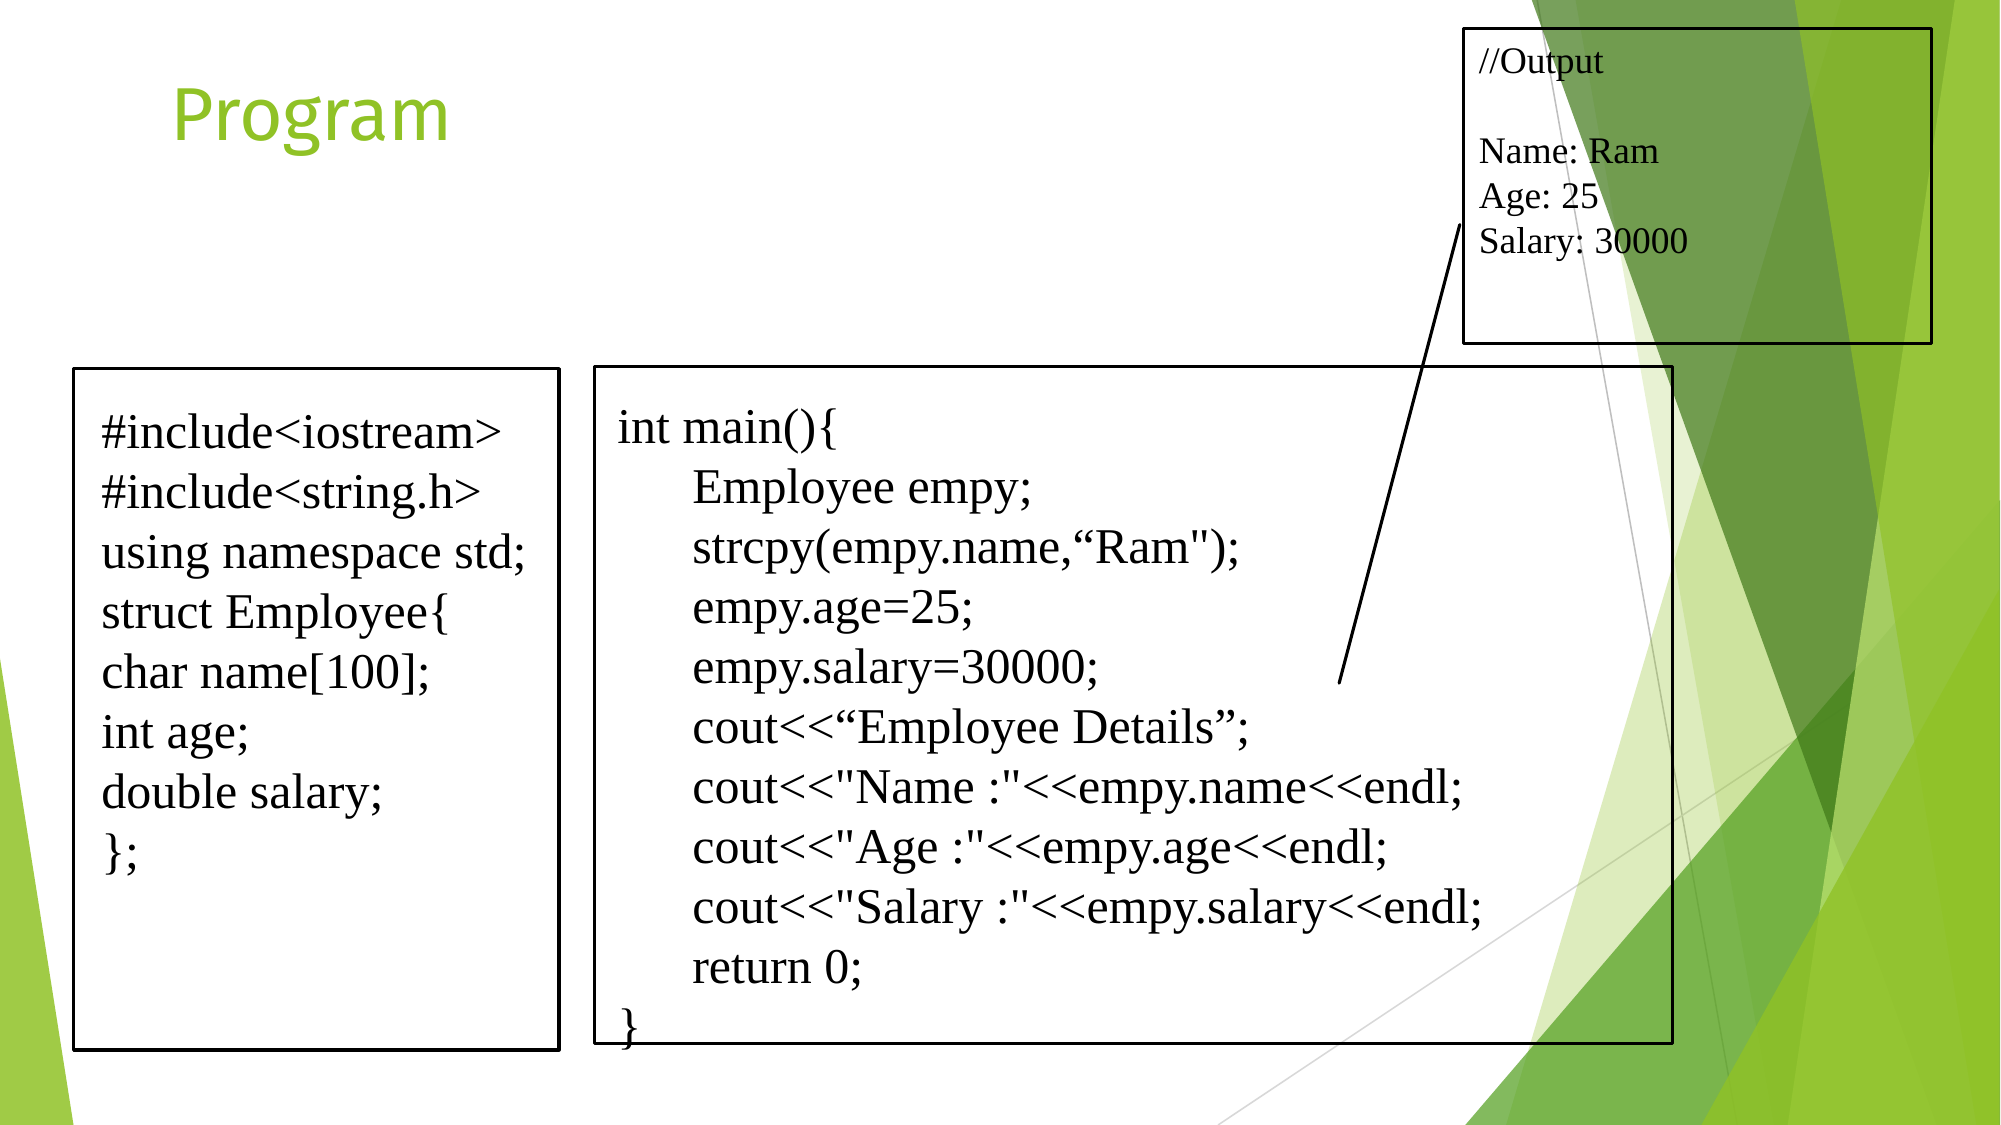

//Output

Name: Ram
Age: 25
Salary: 30000
# Program

int main(){
Employee empy;
strcpy(empy.name,“Ram");
empy.age=25;
empy.salary=30000;
cout<<“Employee Details”;
cout<<"Name :"<<empy.name<<endl;
cout<<"Age :"<<empy.age<<endl;
cout<<"Salary :"<<empy.salary<<endl;
return 0;
}
#include<iostream>
#include<string.h>
using namespace std;
struct Employee{
char name[100];
int age;
double salary;
};